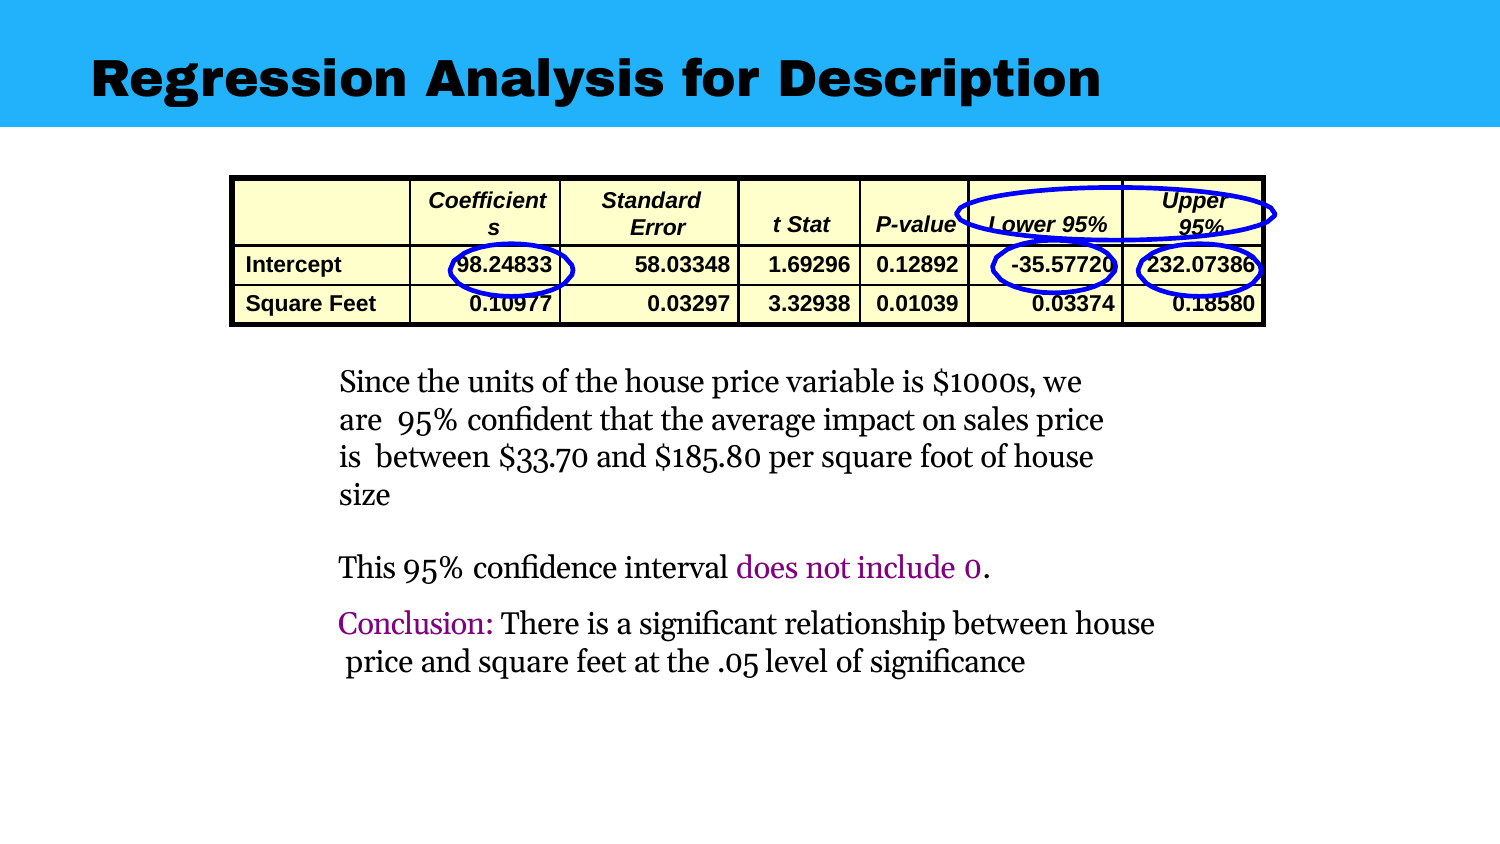

# Regression Analysis for Description
|  | Coefficient s | Standard Error | t Stat | P-value | Lower 95% | Upper 95% |
| --- | --- | --- | --- | --- | --- | --- |
| Intercept | 98.24833 | 58.03348 | 1.69296 | 0.12892 | -35.57720 | 232.07386 |
| Square Feet | 0.10977 | 0.03297 | 3.32938 | 0.01039 | 0.03374 | 0.18580 |

Since the units of the house price variable is $1000s, we are  95% confident that the average impact on sales price is  between $33.70 and $185.80 per square foot of house size

This 95% confidence interval does not include 0.
Conclusion: There is a significant relationship between house  price and square feet at the .05 level of significance